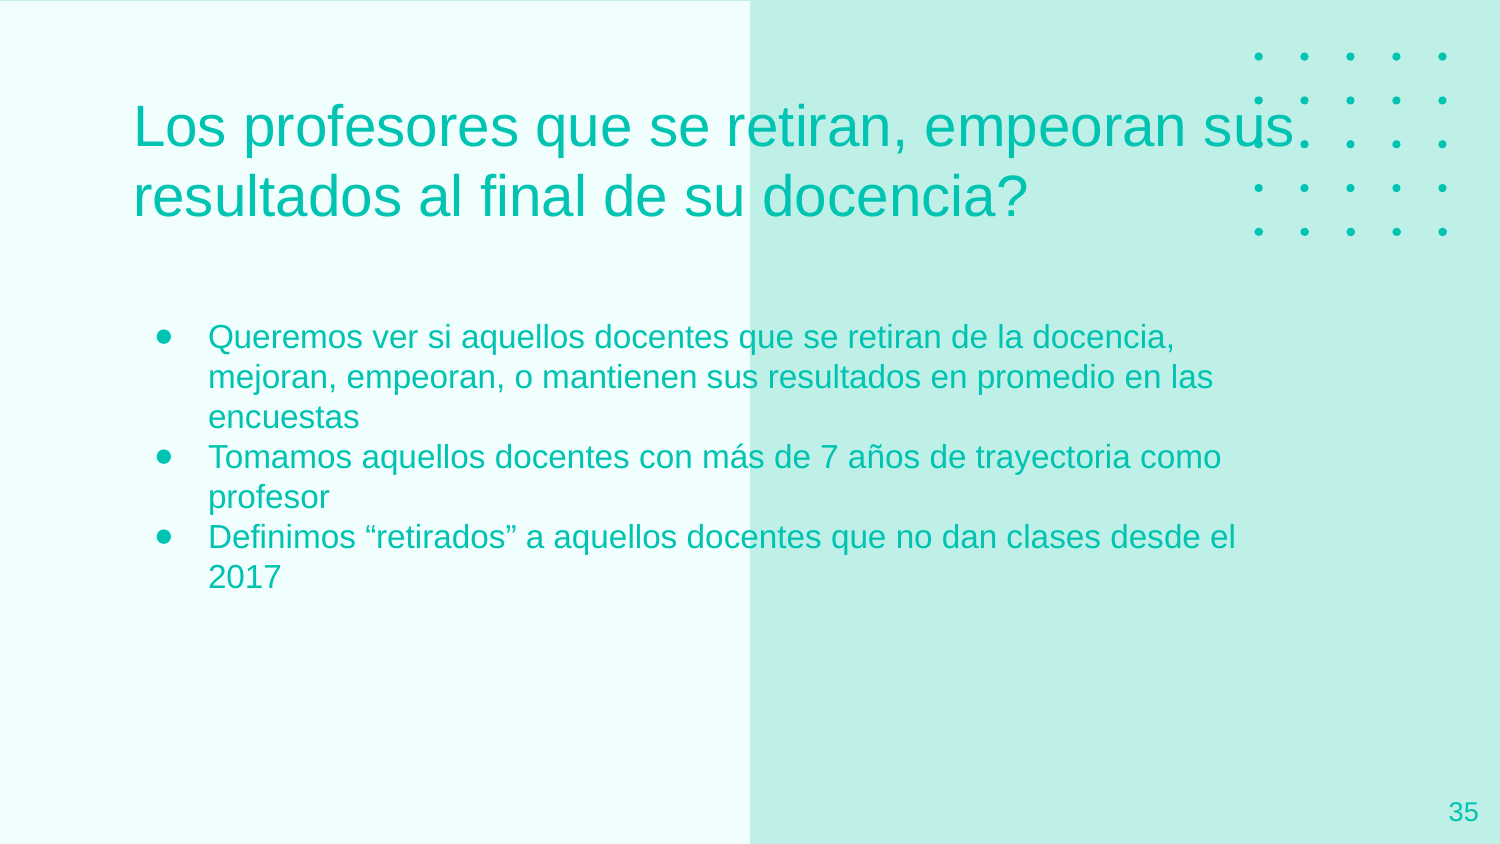

# Los profesores que se retiran, empeoran sus resultados al final de su docencia?
Queremos ver si aquellos docentes que se retiran de la docencia, mejoran, empeoran, o mantienen sus resultados en promedio en las encuestas
Tomamos aquellos docentes con más de 7 años de trayectoria como profesor
Definimos “retirados” a aquellos docentes que no dan clases desde el 2017
35